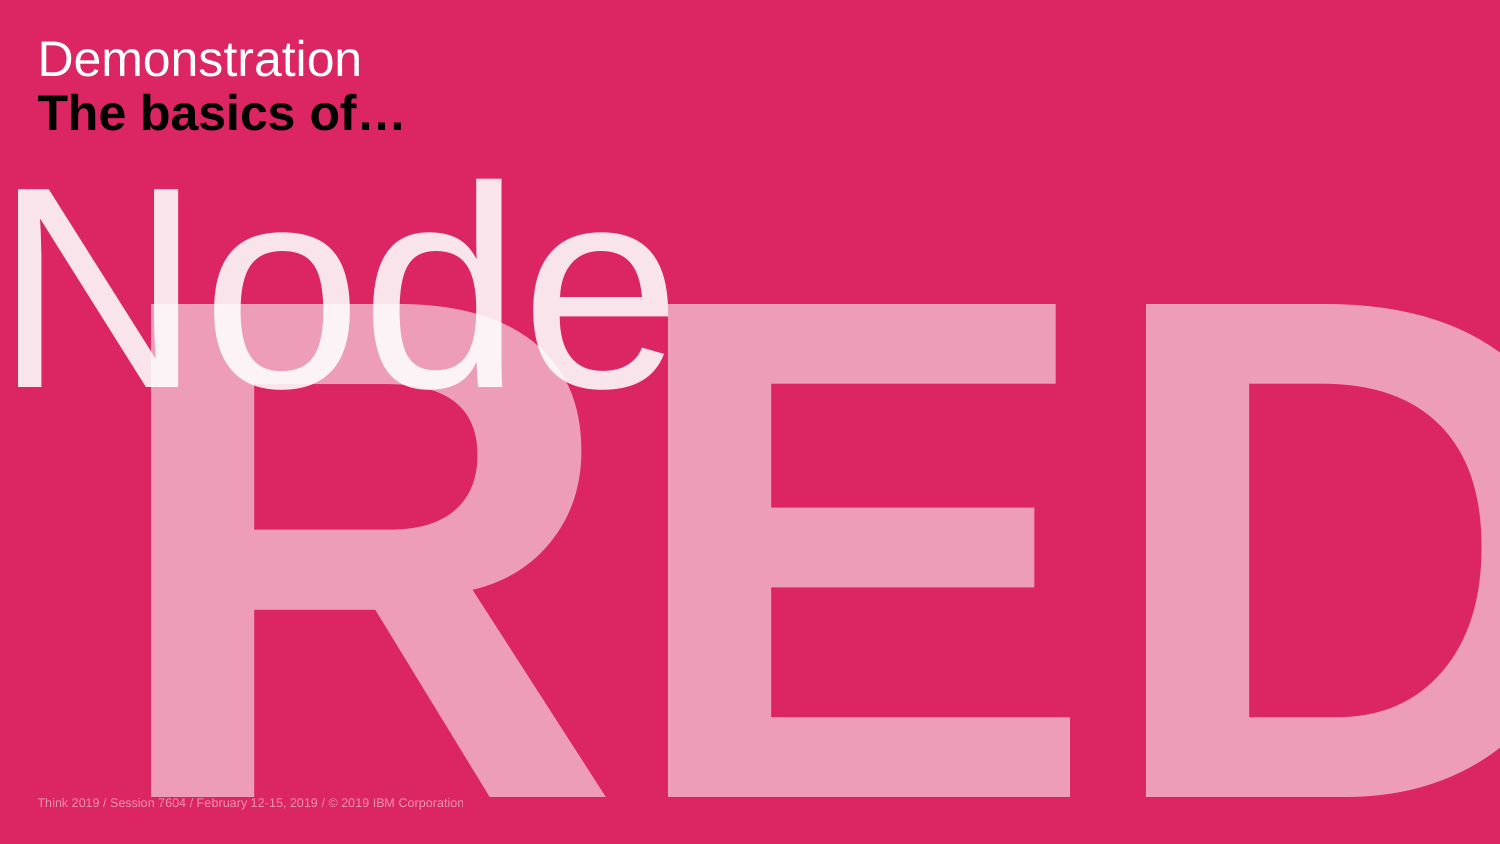

# Demonstration The basics of…
RED
Node
Think 2019 / Session 7604 / February 12-15, 2019 / © 2019 IBM Corporation